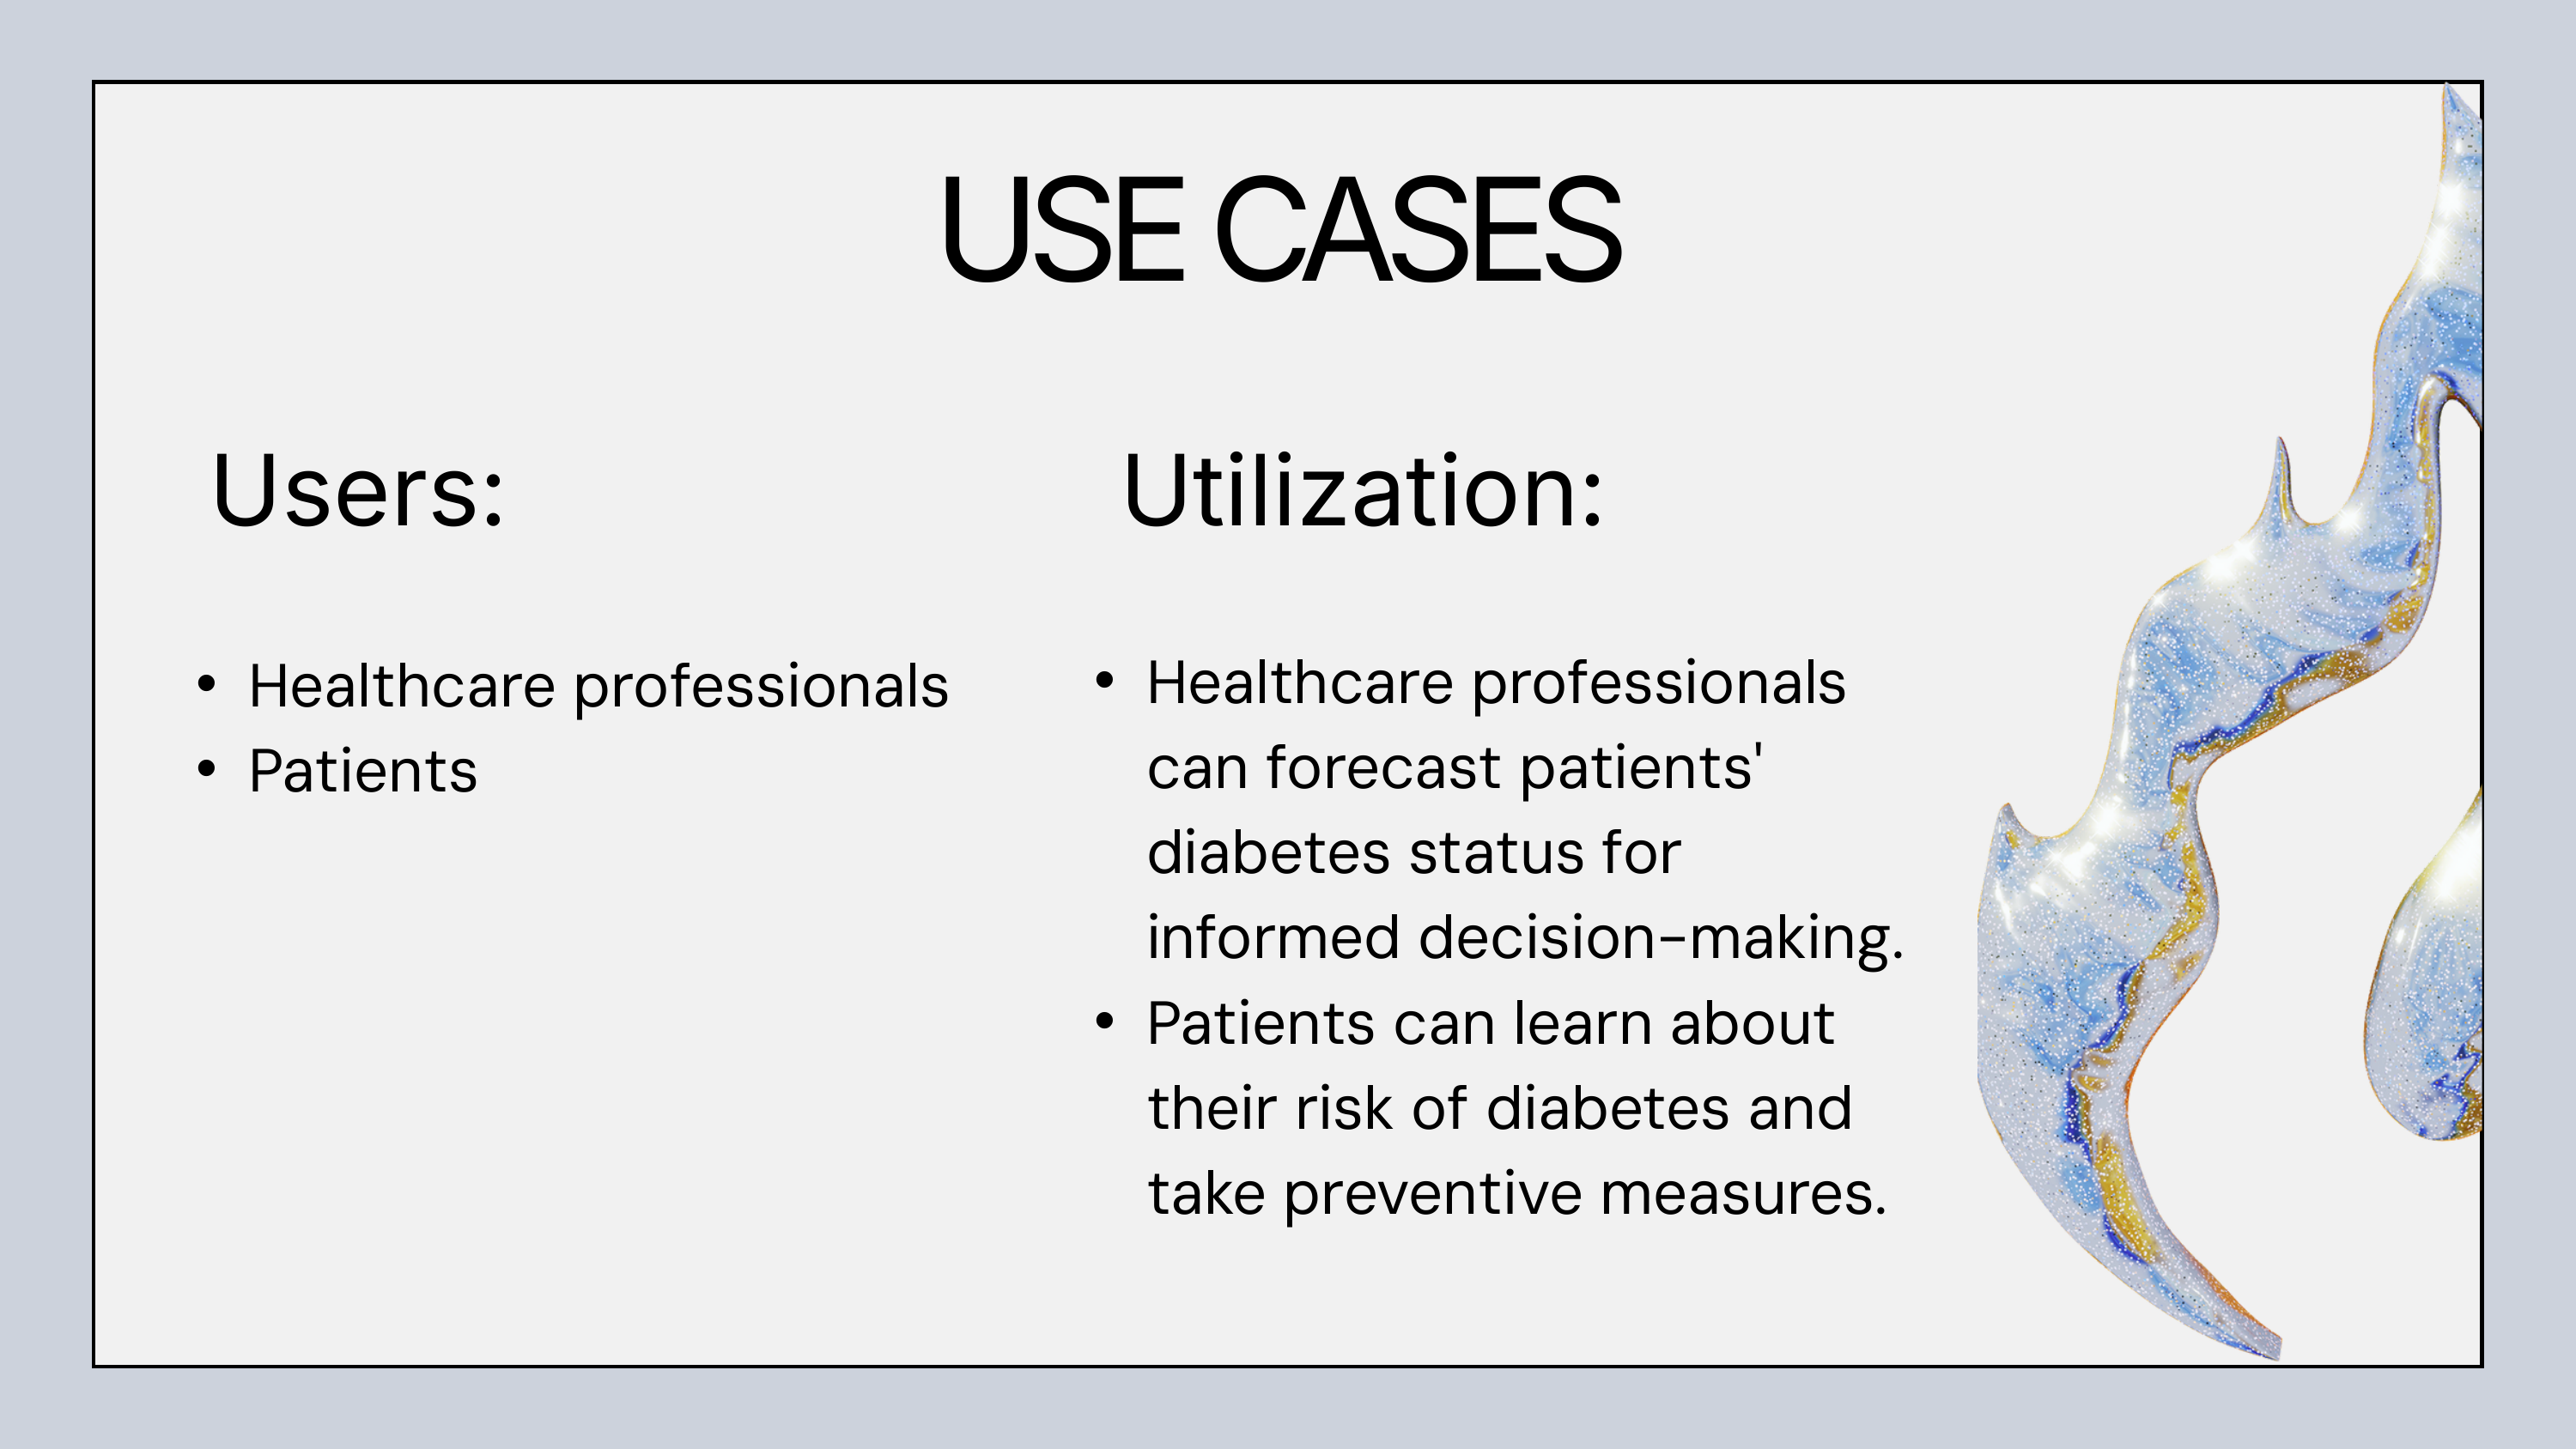

USE CASES
Users:
Utilization:
Healthcare professionals can forecast patients' diabetes status for informed decision-making.
Patients can learn about their risk of diabetes and take preventive measures.

Healthcare professionals
Patients